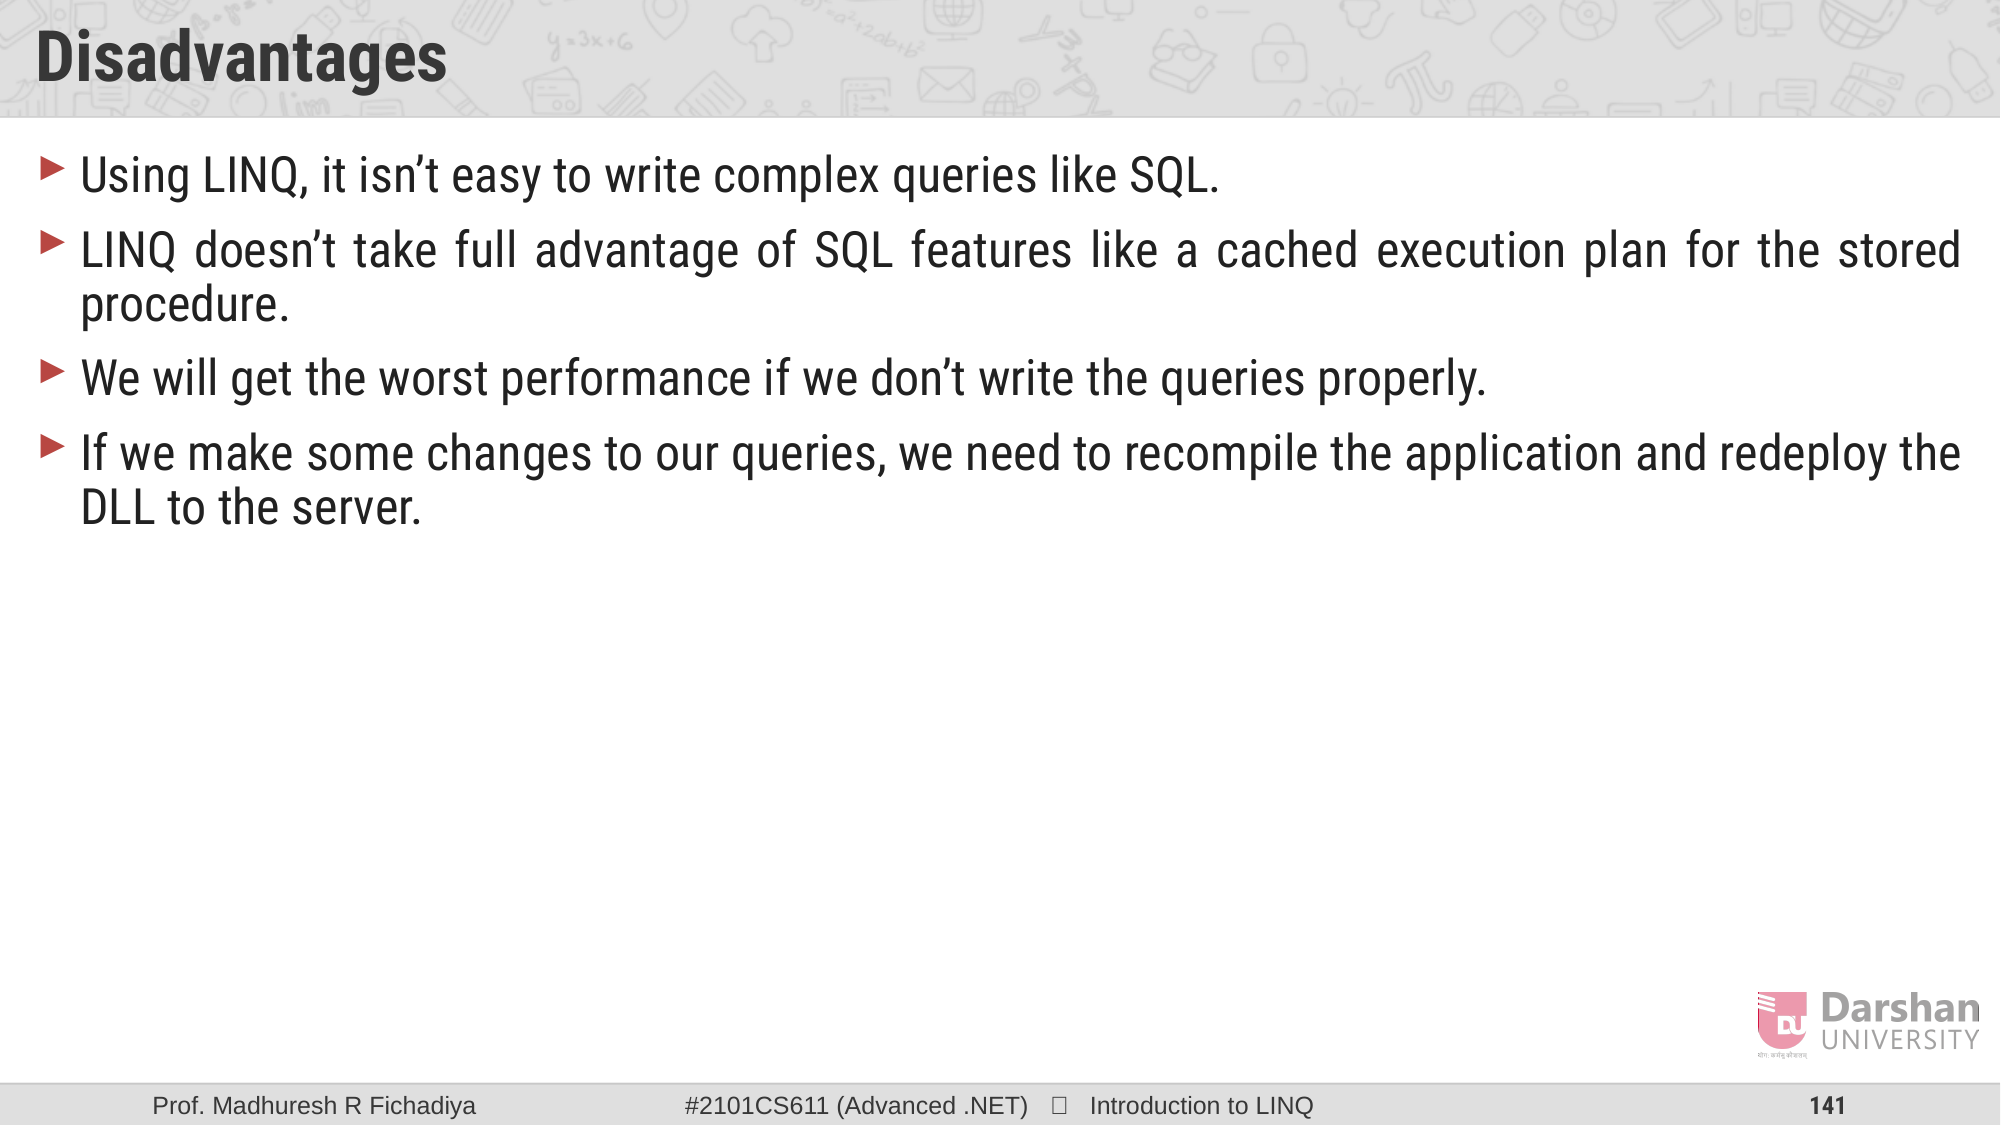

# Disadvantages
Using LINQ, it isn’t easy to write complex queries like SQL.
LINQ doesn’t take full advantage of SQL features like a cached execution plan for the stored procedure.
We will get the worst performance if we don’t write the queries properly.
If we make some changes to our queries, we need to recompile the application and redeploy the DLL to the server.